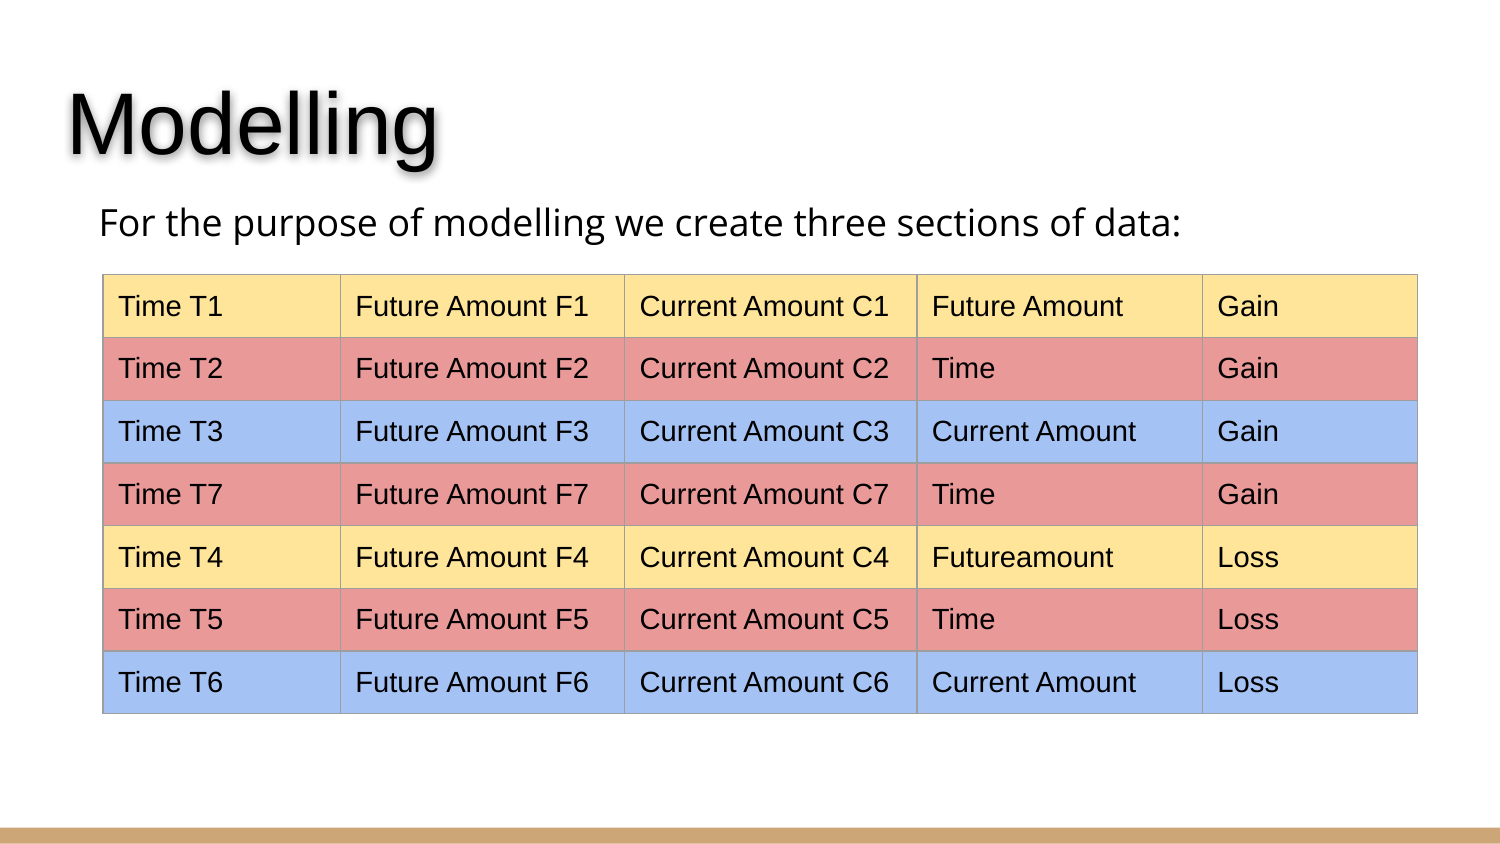

# Modelling
For the purpose of modelling we create three sections of data:

| Time T1 | Future Amount F1 | Current Amount C1 | Future Amount | Gain |
| --- | --- | --- | --- | --- |
| Time T2 | Future Amount F2 | Current Amount C2 | Time | Gain |
| Time T3 | Future Amount F3 | Current Amount C3 | Current Amount | Gain |
| Time T7 | Future Amount F7 | Current Amount C7 | Time | Gain |
| Time T4 | Future Amount F4 | Current Amount C4 | Futureamount | Loss |
| Time T5 | Future Amount F5 | Current Amount C5 | Time | Loss |
| Time T6 | Future Amount F6 | Current Amount C6 | Current Amount | Loss |